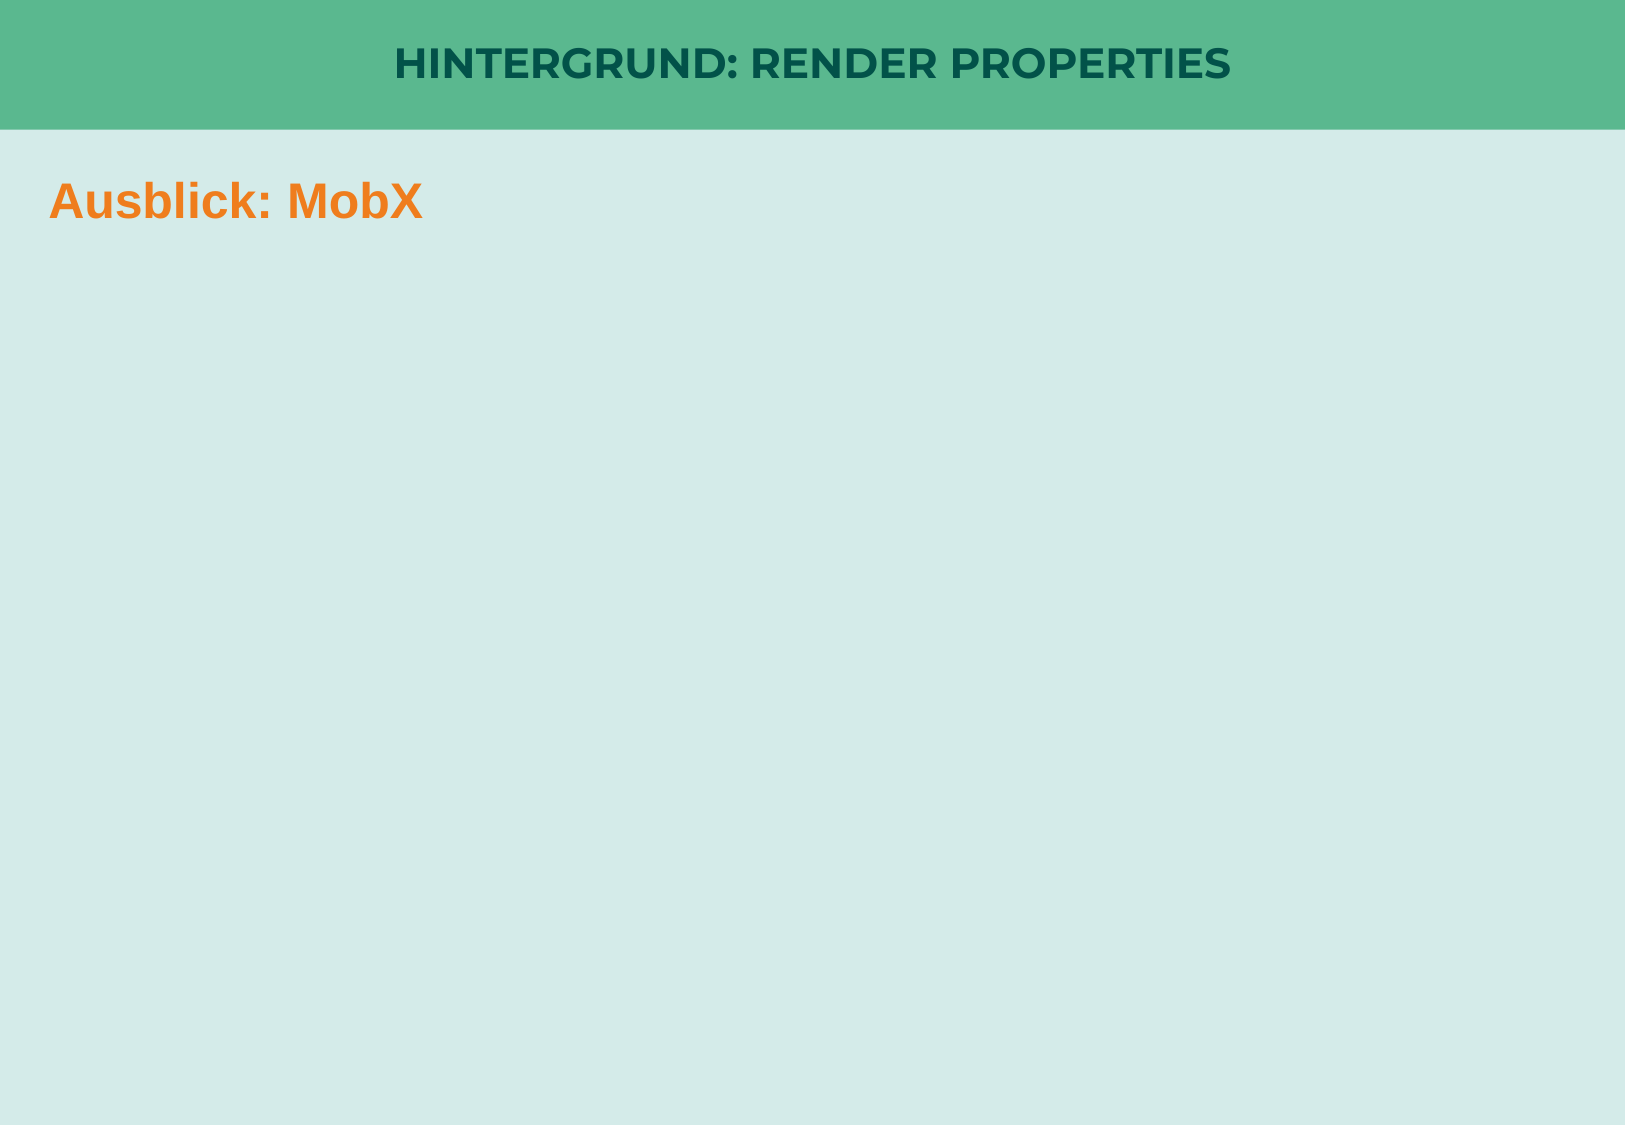

# Hintergrund: Render Properties
Ausblick: MobX

Beispiel: ChatPage oder Tabs

Beispiel: UserStatsPage für fetch ?